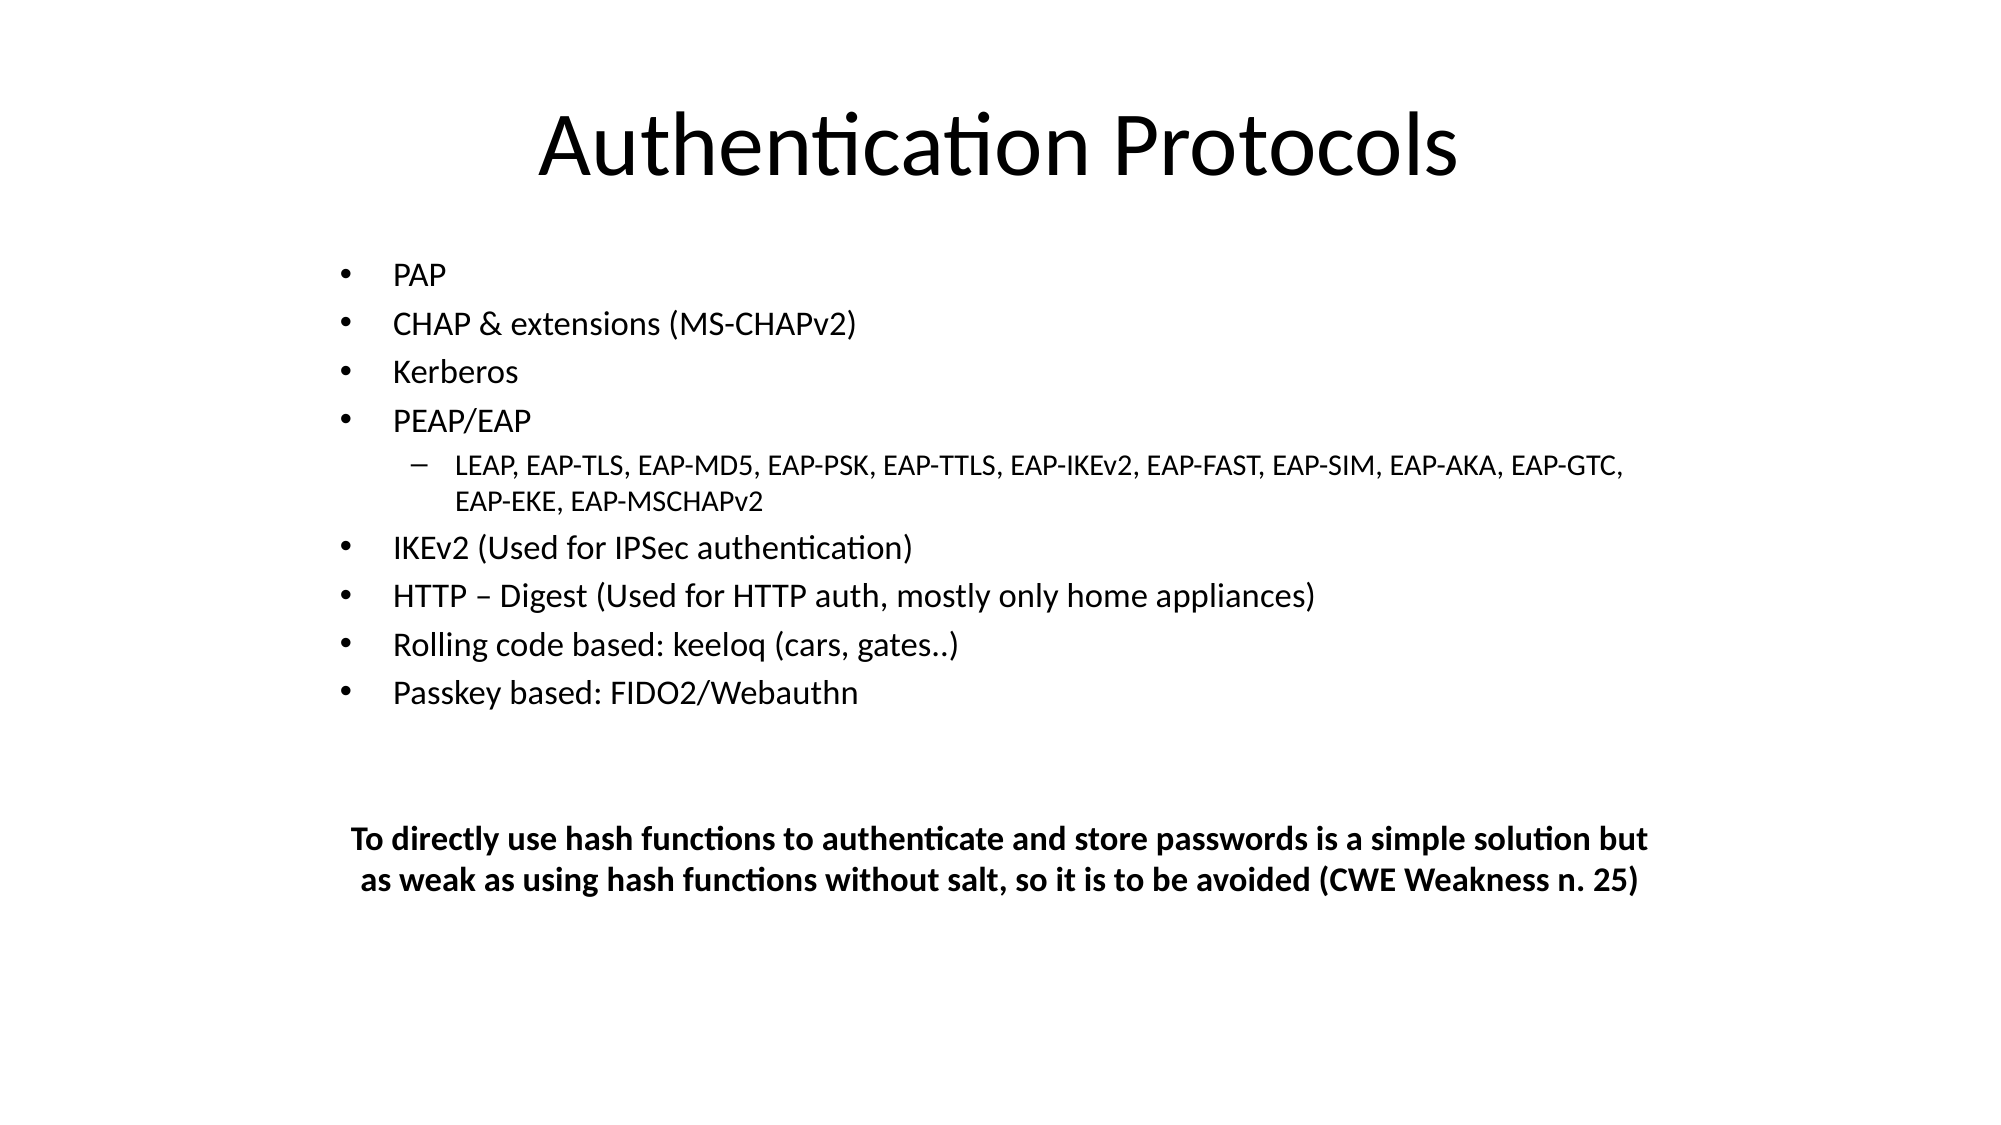

# Authentication Protocols

PAP
CHAP & extensions (MS-CHAPv2)
Kerberos
PEAP/EAP
LEAP, EAP-TLS, EAP-MD5, EAP-PSK, EAP-TTLS, EAP-IKEv2, EAP-FAST, EAP-SIM, EAP-AKA, EAP-GTC,  EAP-EKE, EAP-MSCHAPv2
IKEv2 (Used for IPSec authentication)
HTTP – Digest (Used for HTTP auth, mostly only home appliances)
Rolling code based: keeloq (cars, gates..)
Passkey based: FIDO2/Webauthn

To directly use hash functions to authenticate and store passwords is a simple solution but as weak as using hash functions without salt, so it is to be avoided (CWE Weakness n. 25)